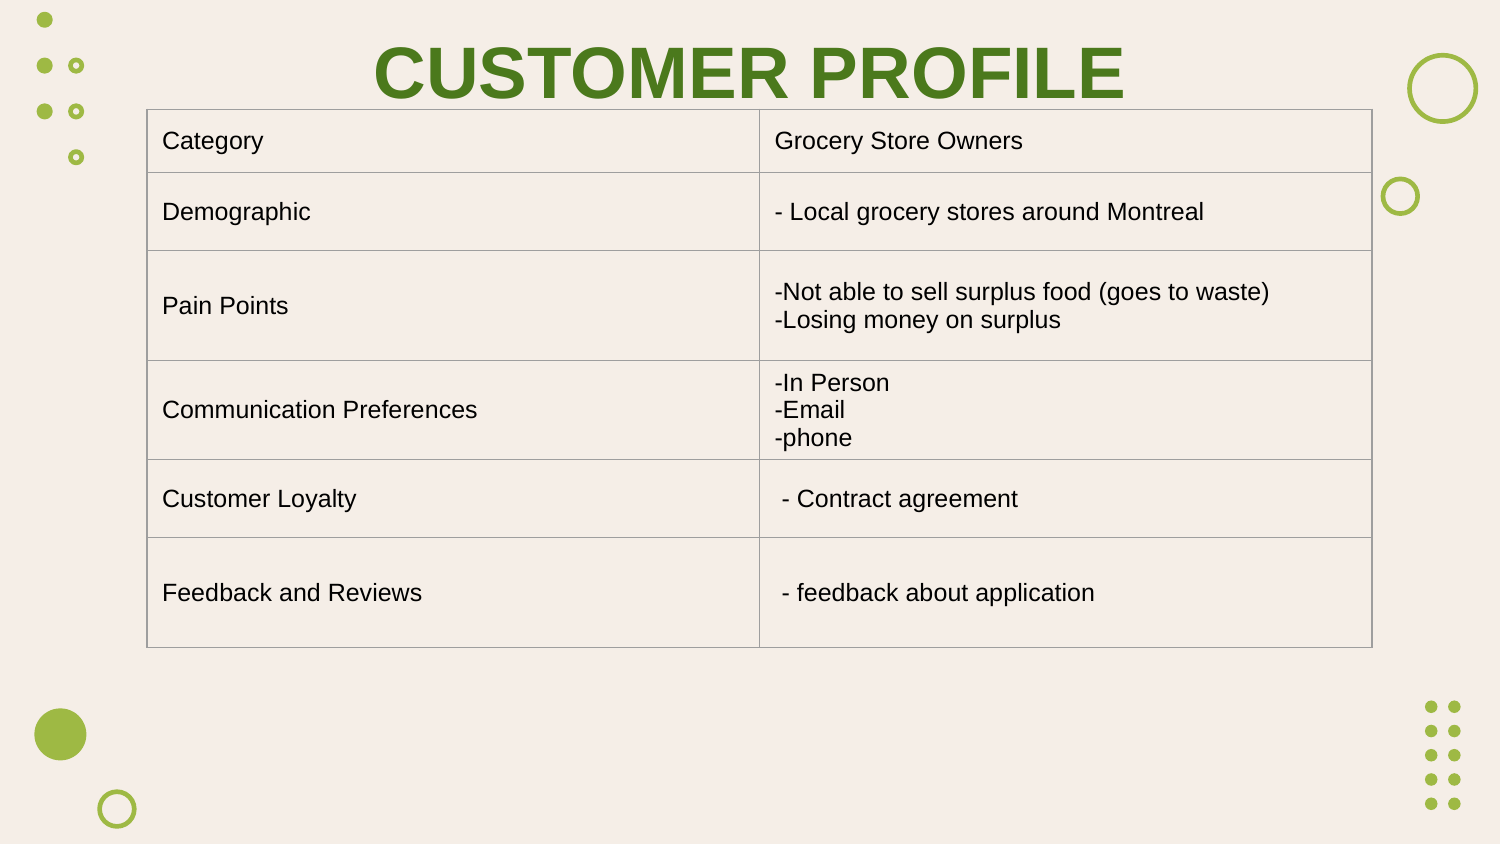

# CUSTOMER PROFILE
| Category | Grocery Store Owners |
| --- | --- |
| Demographic | - Local grocery stores around Montreal |
| Pain Points | -Not able to sell surplus food (goes to waste) -Losing money on surplus |
| Communication Preferences | -In Person -Email -phone |
| Customer Loyalty | - Contract agreement |
| Feedback and Reviews | - feedback about application |